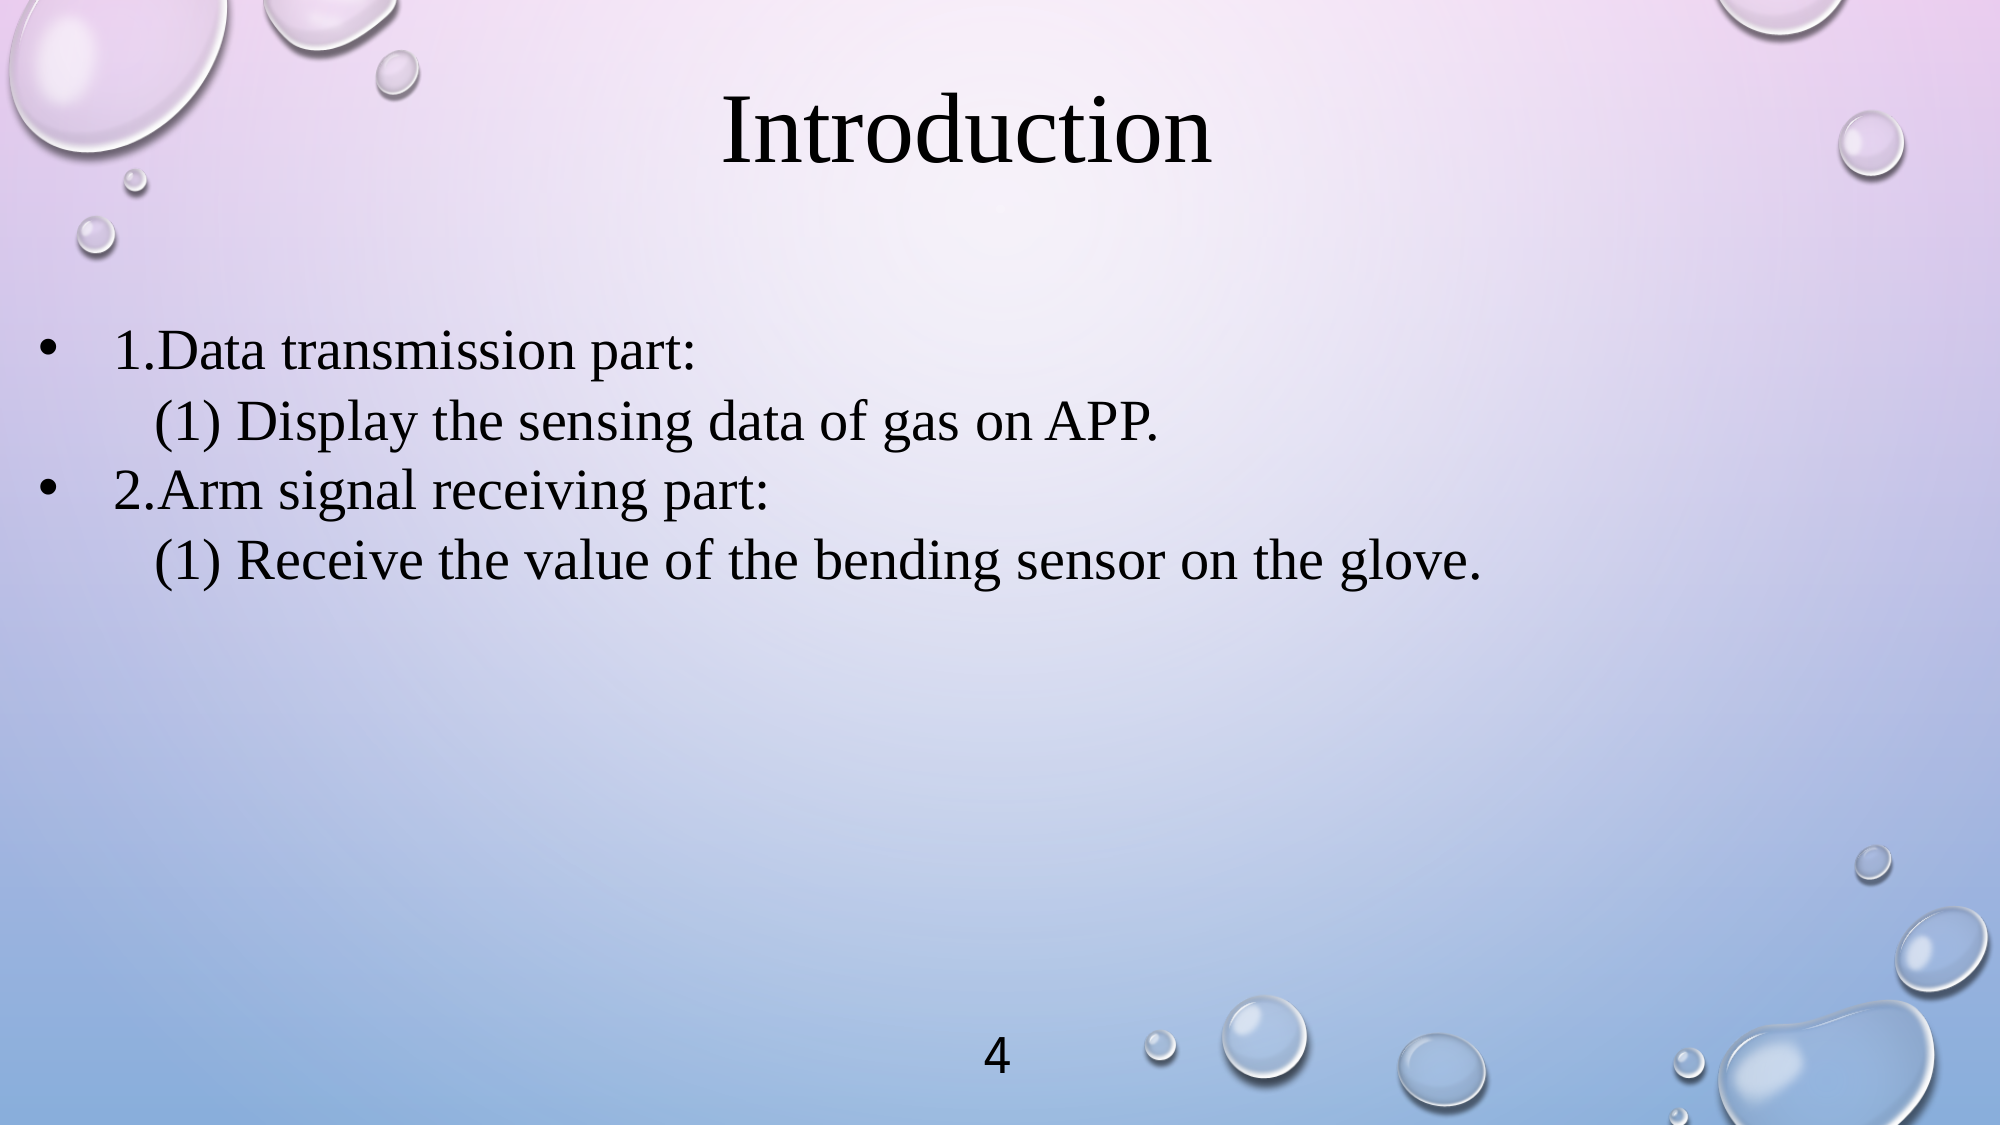

Introduction
1.Data transmission part:
        (1) Display the sensing data of gas on APP.
2.Arm signal receiving part:
        (1) Receive the value of the bending sensor on the glove.

4